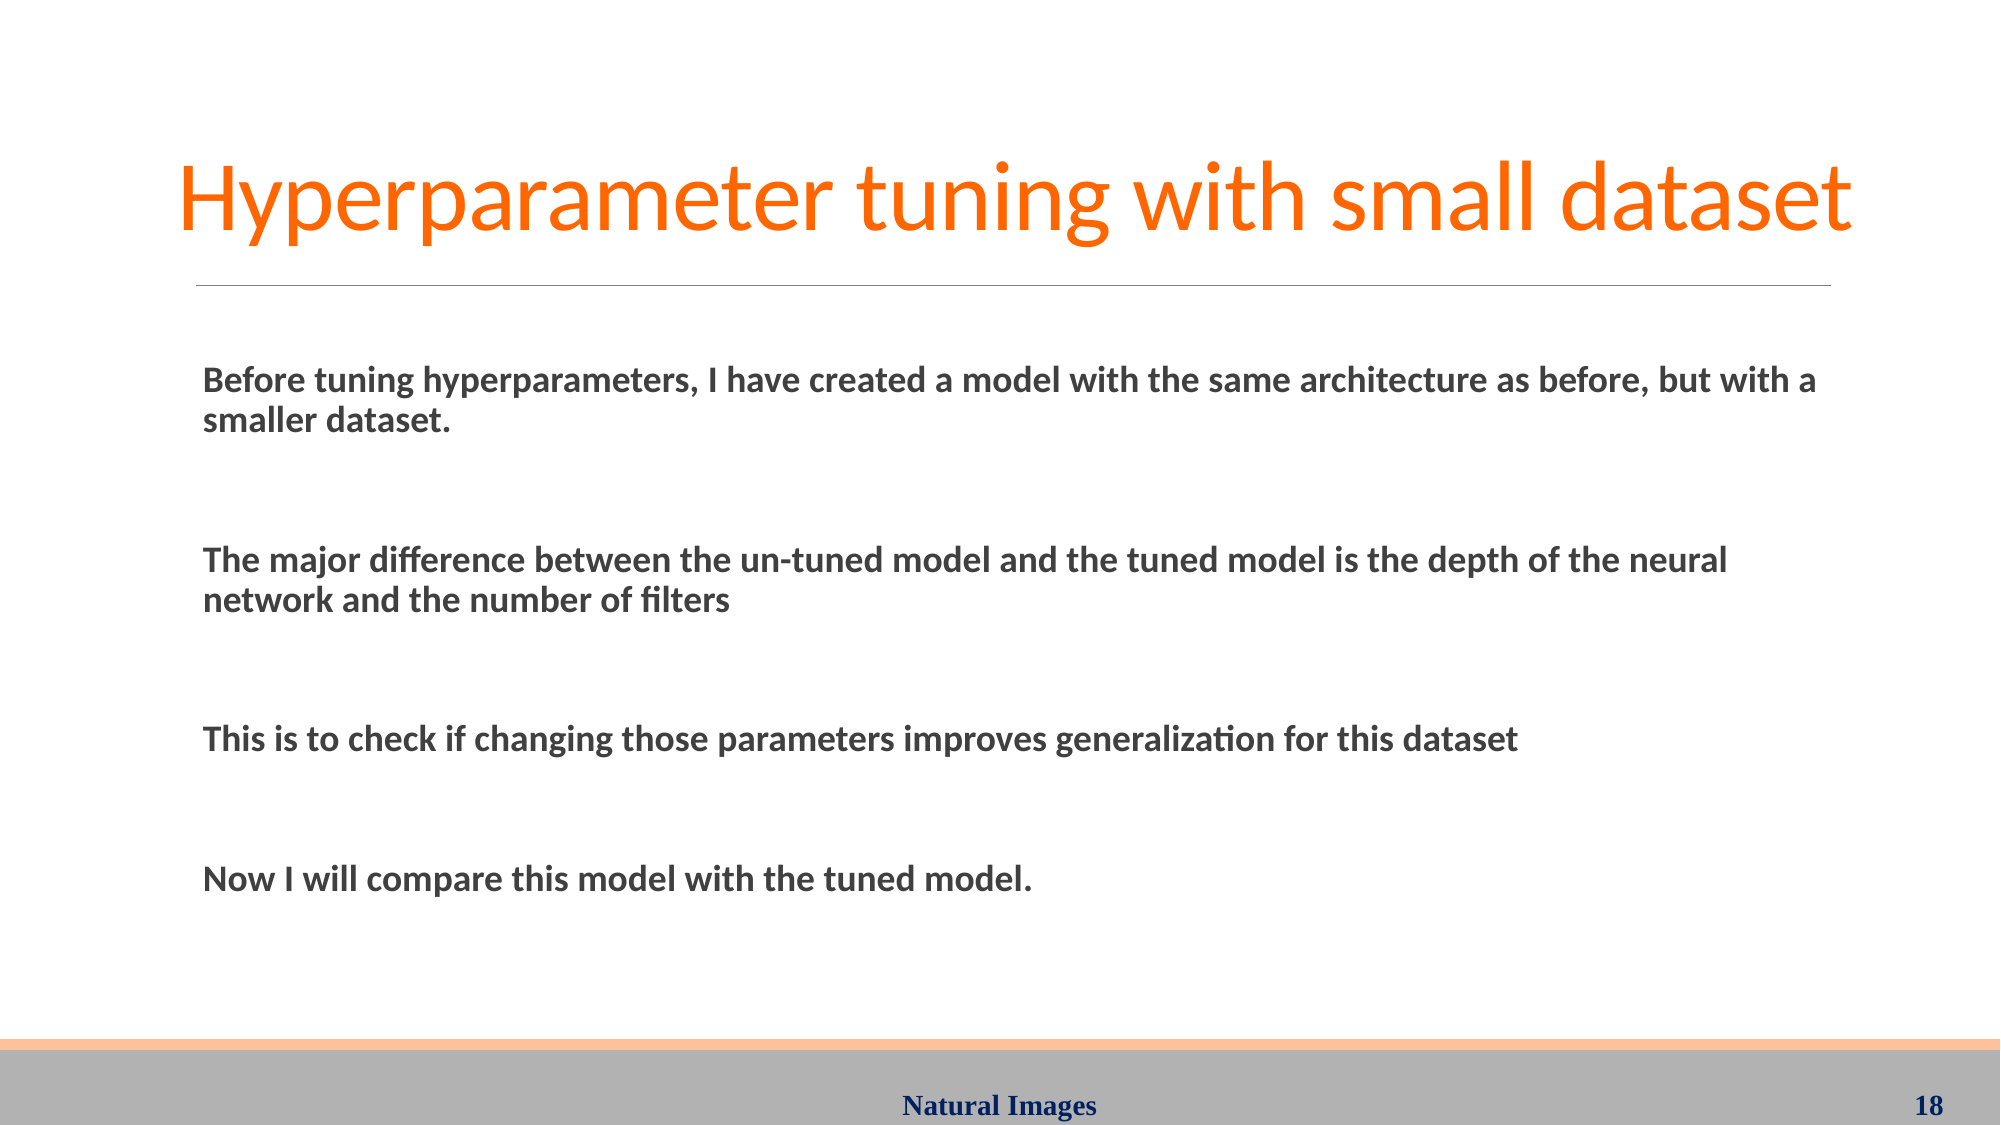

# Hyperparameter tuning with small dataset
Before tuning hyperparameters, I have created a model with the same architecture as before, but with a smaller dataset.

The major difference between the un-tuned model and the tuned model is the depth of the neural network and the number of filters

This is to check if changing those parameters improves generalization for this dataset

Now I will compare this model with the tuned model.

18
Natural Images